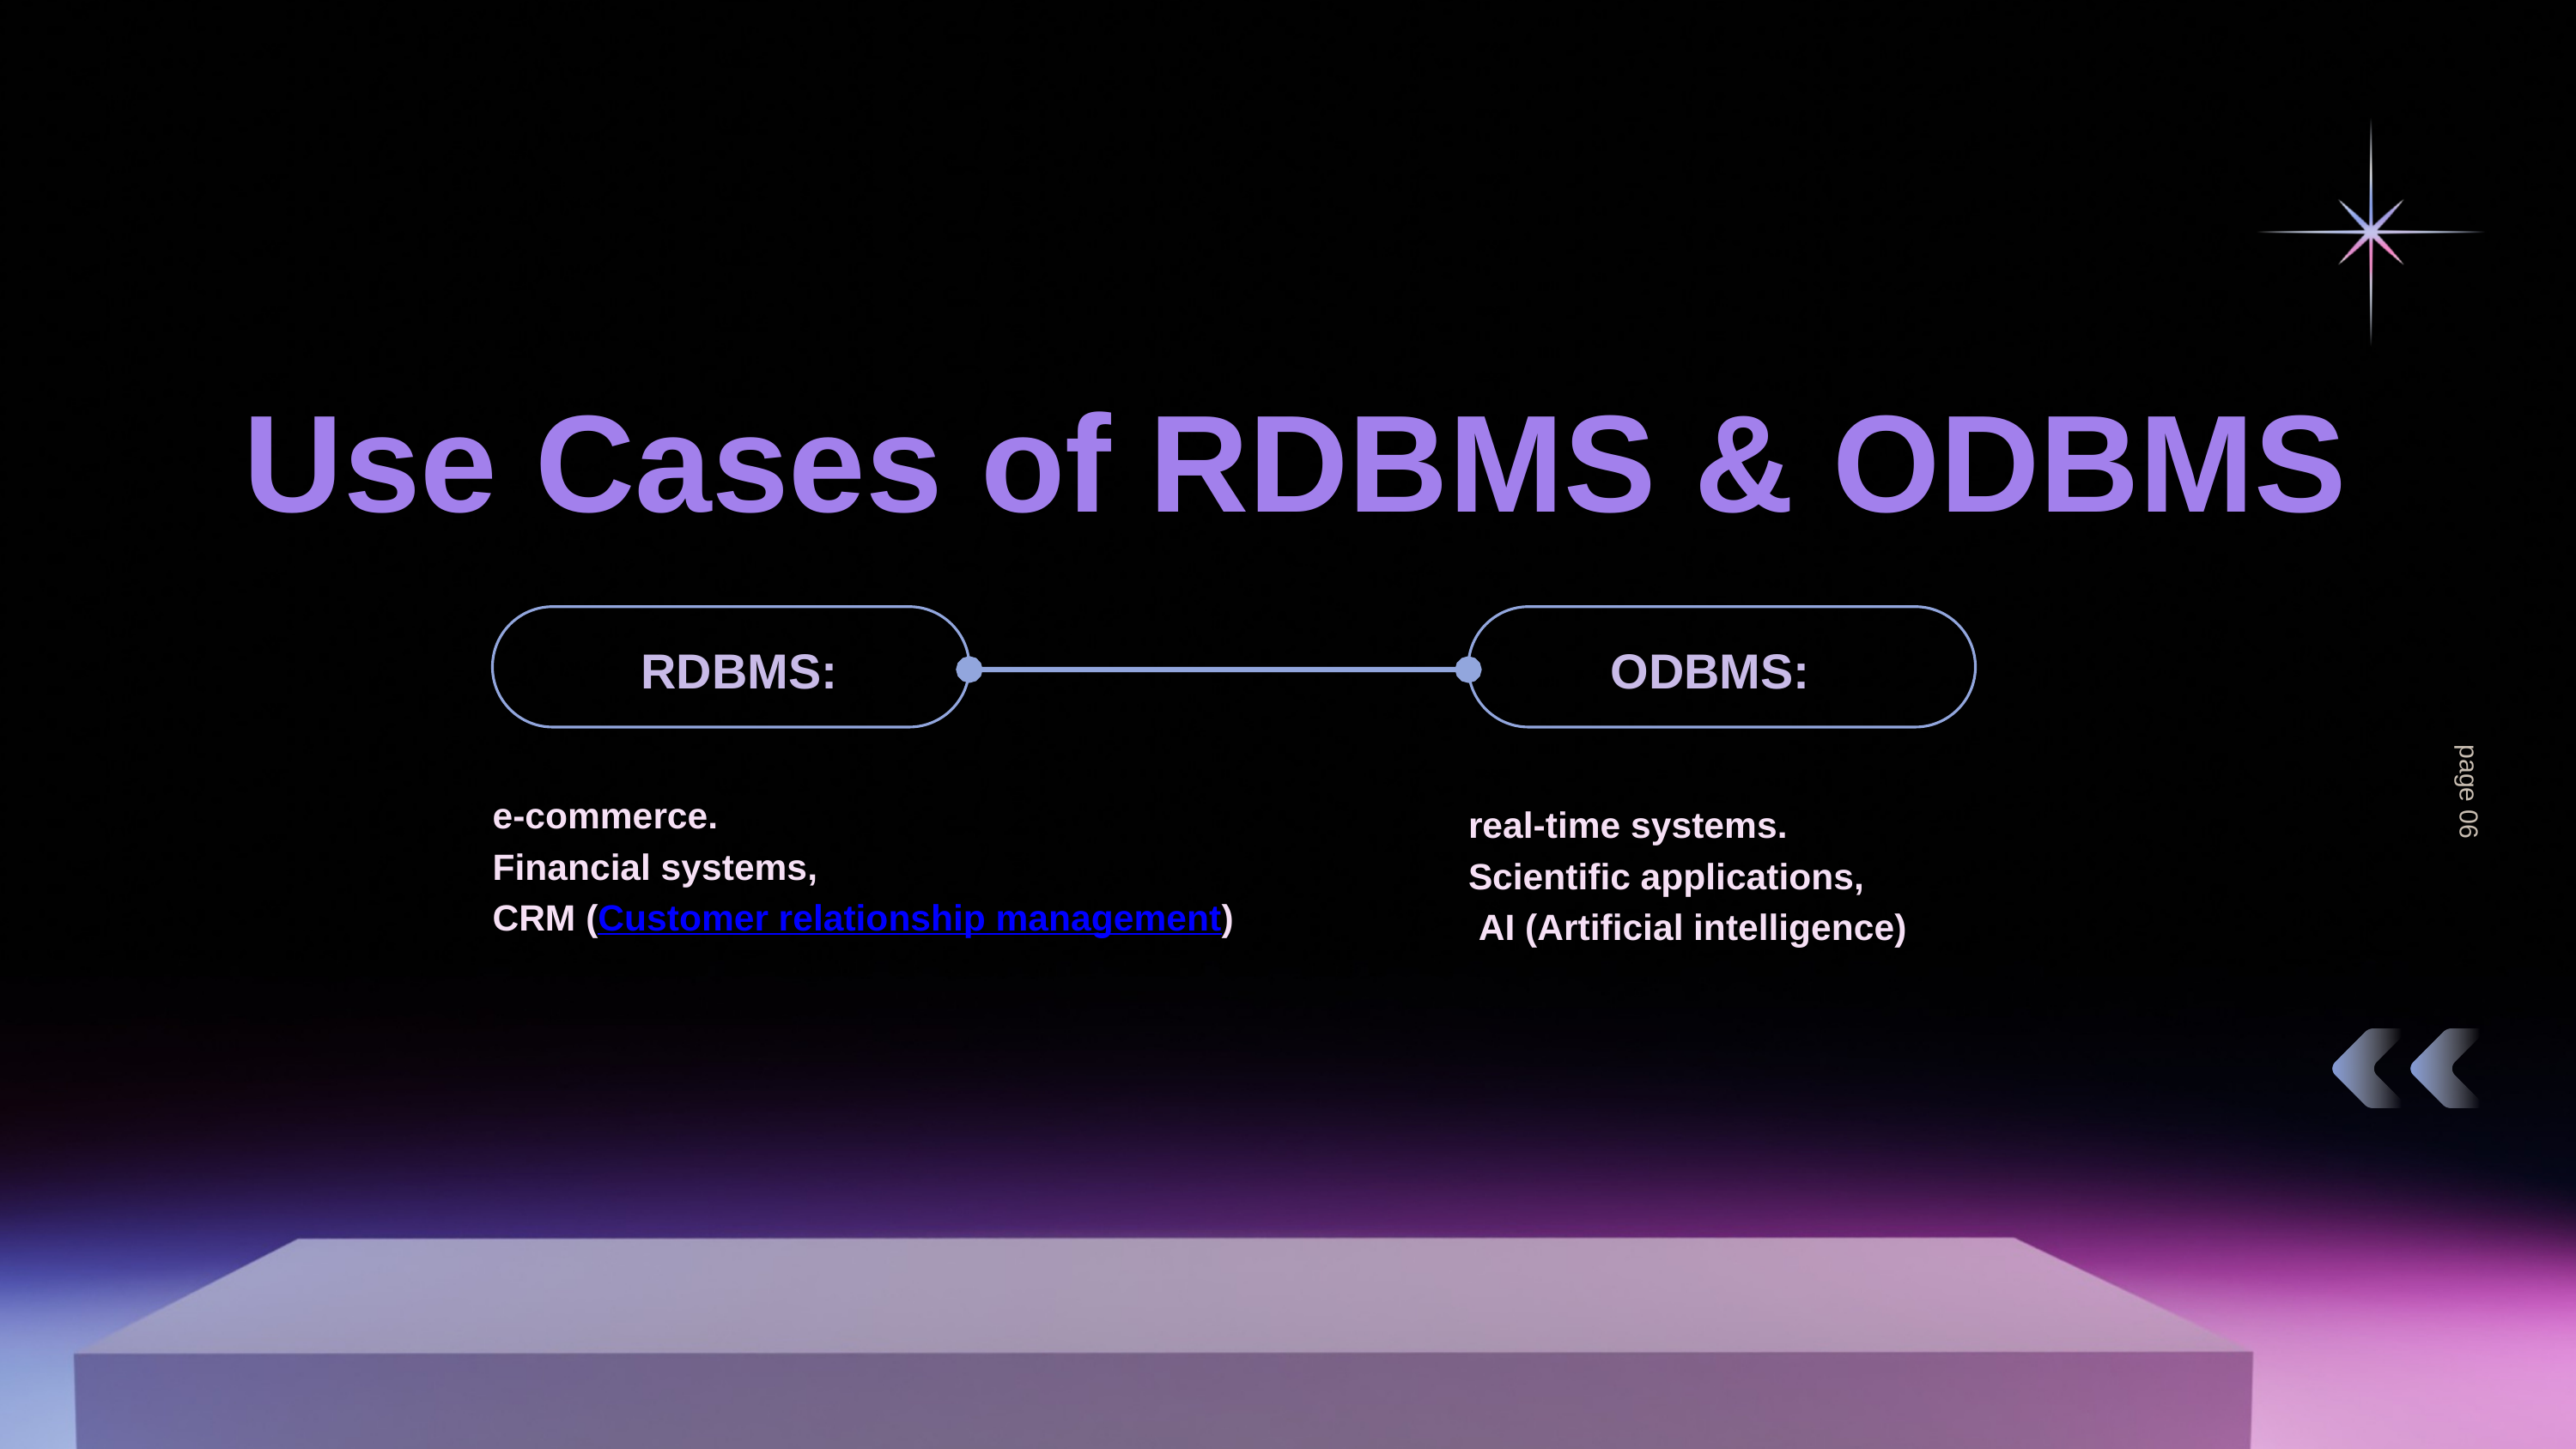

Use Cases of RDBMS & ODBMS

RDBMS:
ODBMS:

page 06
e-commerce.
Financial systems,
CRM (Customer relationship management)

real-time systems.
Scientific applications,
 AI (Artificial intelligence)